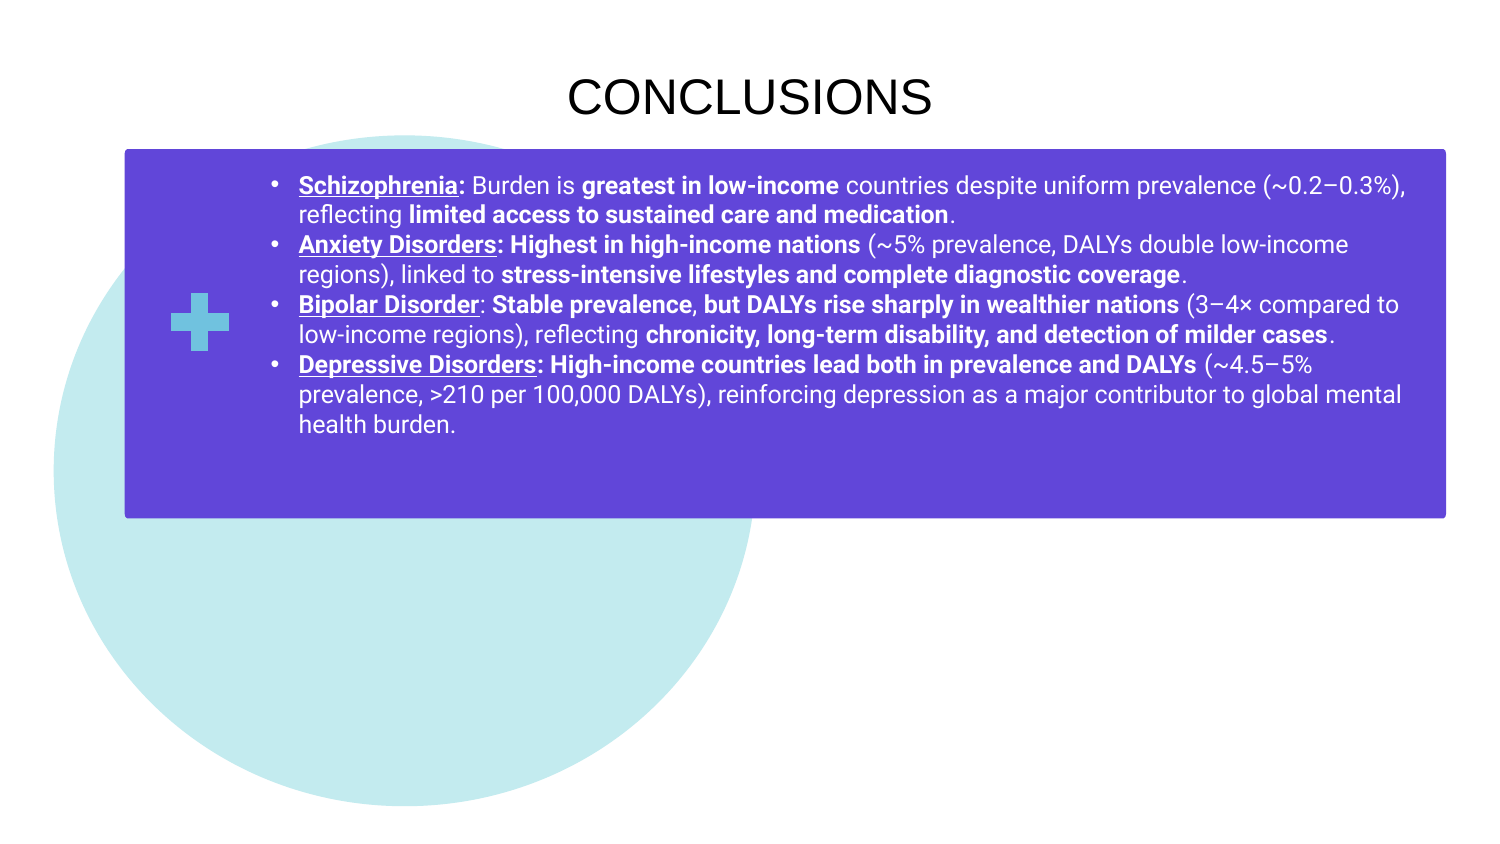

# CONCLUSIONS

Schizophrenia: Burden is greatest in low-income countries despite uniform prevalence (~0.2–0.3%), reflecting limited access to sustained care and medication.
Anxiety Disorders: Highest in high-income nations (~5% prevalence, DALYs double low-income regions), linked to stress-intensive lifestyles and complete diagnostic coverage.
Bipolar Disorder: Stable prevalence, but DALYs rise sharply in wealthier nations (3–4× compared to low-income regions), reflecting chronicity, long-term disability, and detection of milder cases.
Depressive Disorders: High-income countries lead both in prevalence and DALYs (~4.5–5% prevalence, >210 per 100,000 DALYs), reinforcing depression as a major contributor to global mental health burden.